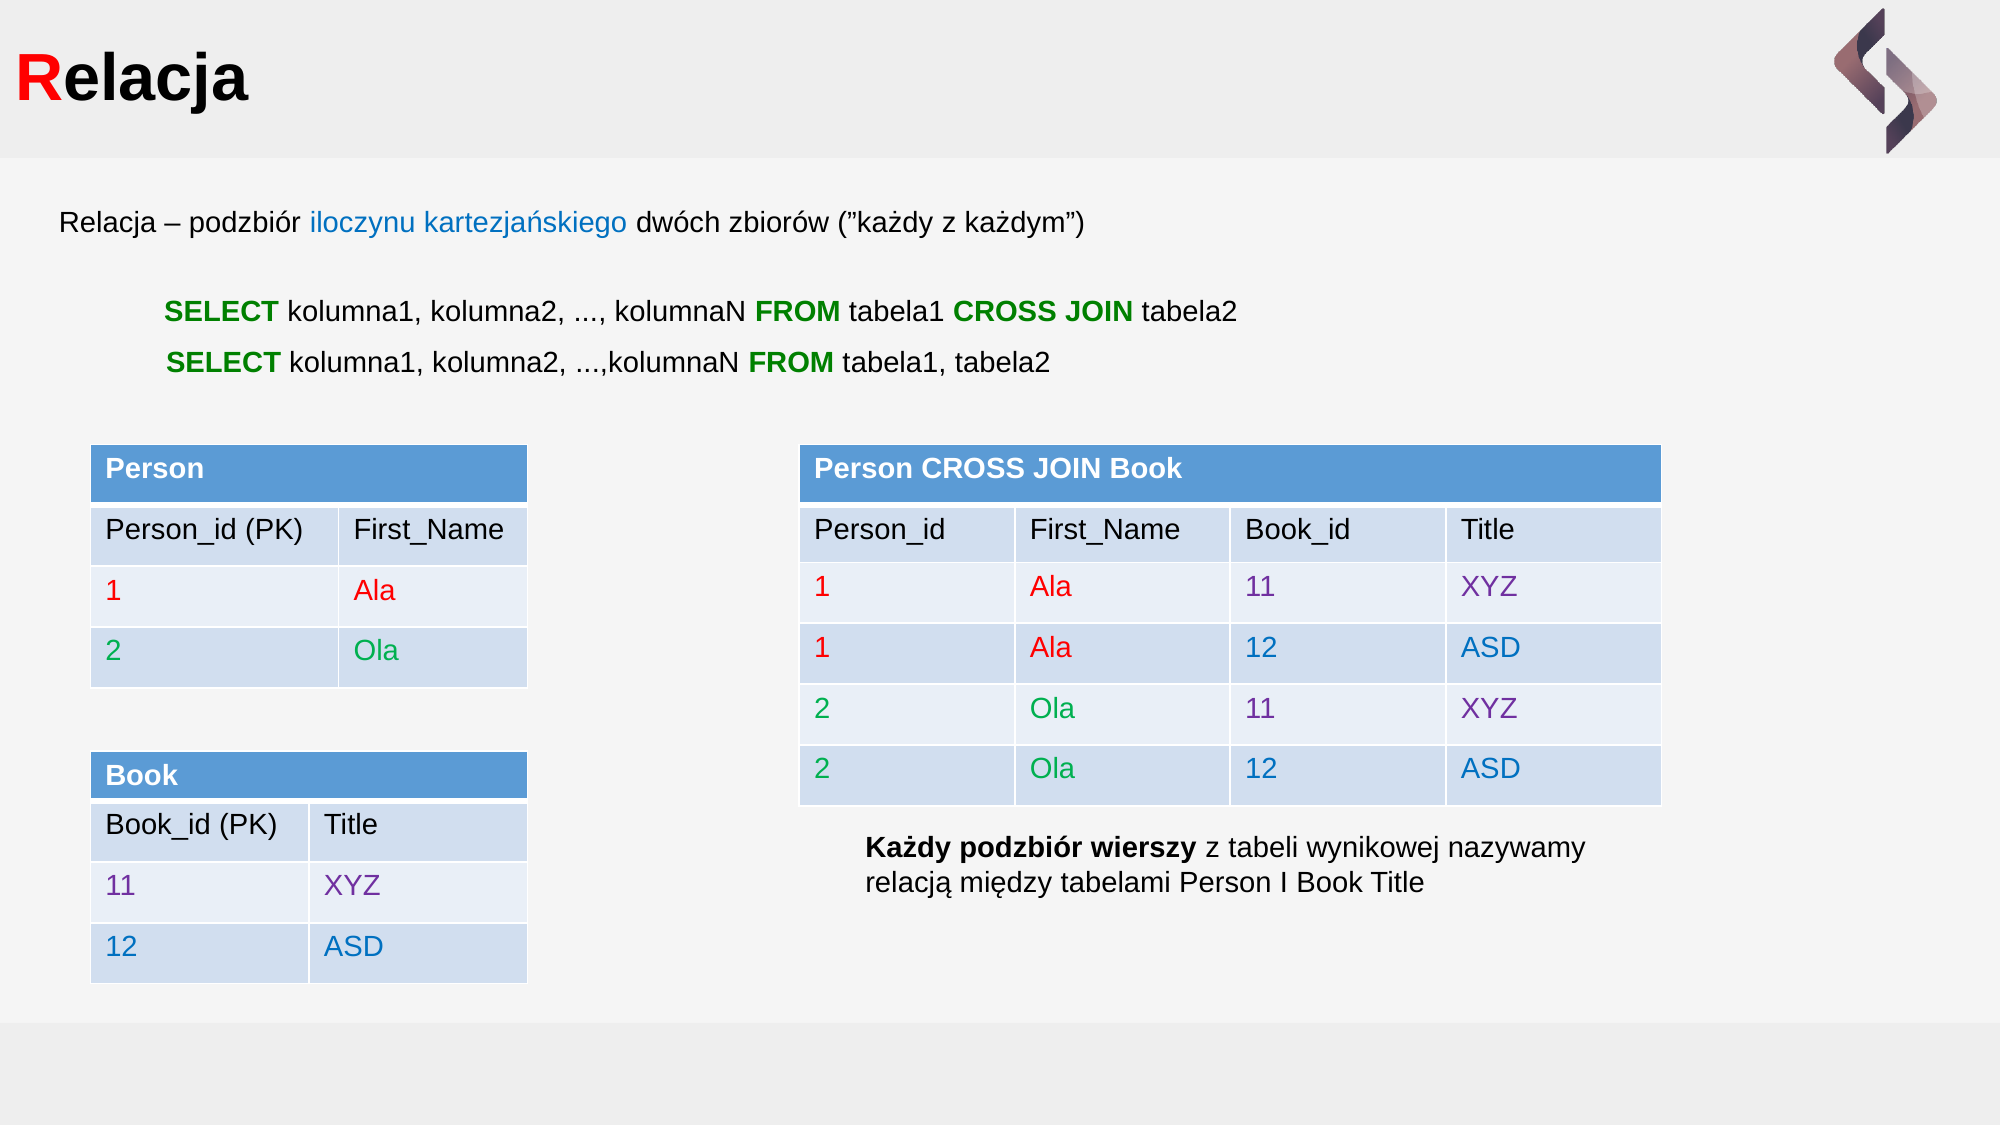

# Relacja
Relacja – podzbiór iloczynu kartezjańskiego dwóch zbiorów (”każdy z każdym”)
SELECT kolumna1, kolumna2, ..., kolumnaN FROM tabela1 CROSS JOIN tabela2
SELECT kolumna1, kolumna2, ...,kolumnaN FROM tabela1, tabela2
| Person |  |
| --- | --- |
| Person\_id (PK) | First\_Name |
| 1 | Ala |
| 2 | Ola |
| Person CROSS JOIN Book |  |  |  |
| --- | --- | --- | --- |
| Person\_id | First\_Name | Book\_id | Title |
| 1 | Ala | 11 | XYZ |
| 1 | Ala | 12 | ASD |
| 2 | Ola | 11 | XYZ |
| 2 | Ola | 12 | ASD |
| Book |  |
| --- | --- |
| Book\_id (PK) | Title |
| 11 | XYZ |
| 12 | ASD |
Każdy podzbiór wierszy z tabeli wynikowej nazywamy
relacją między tabelami Person I Book Title